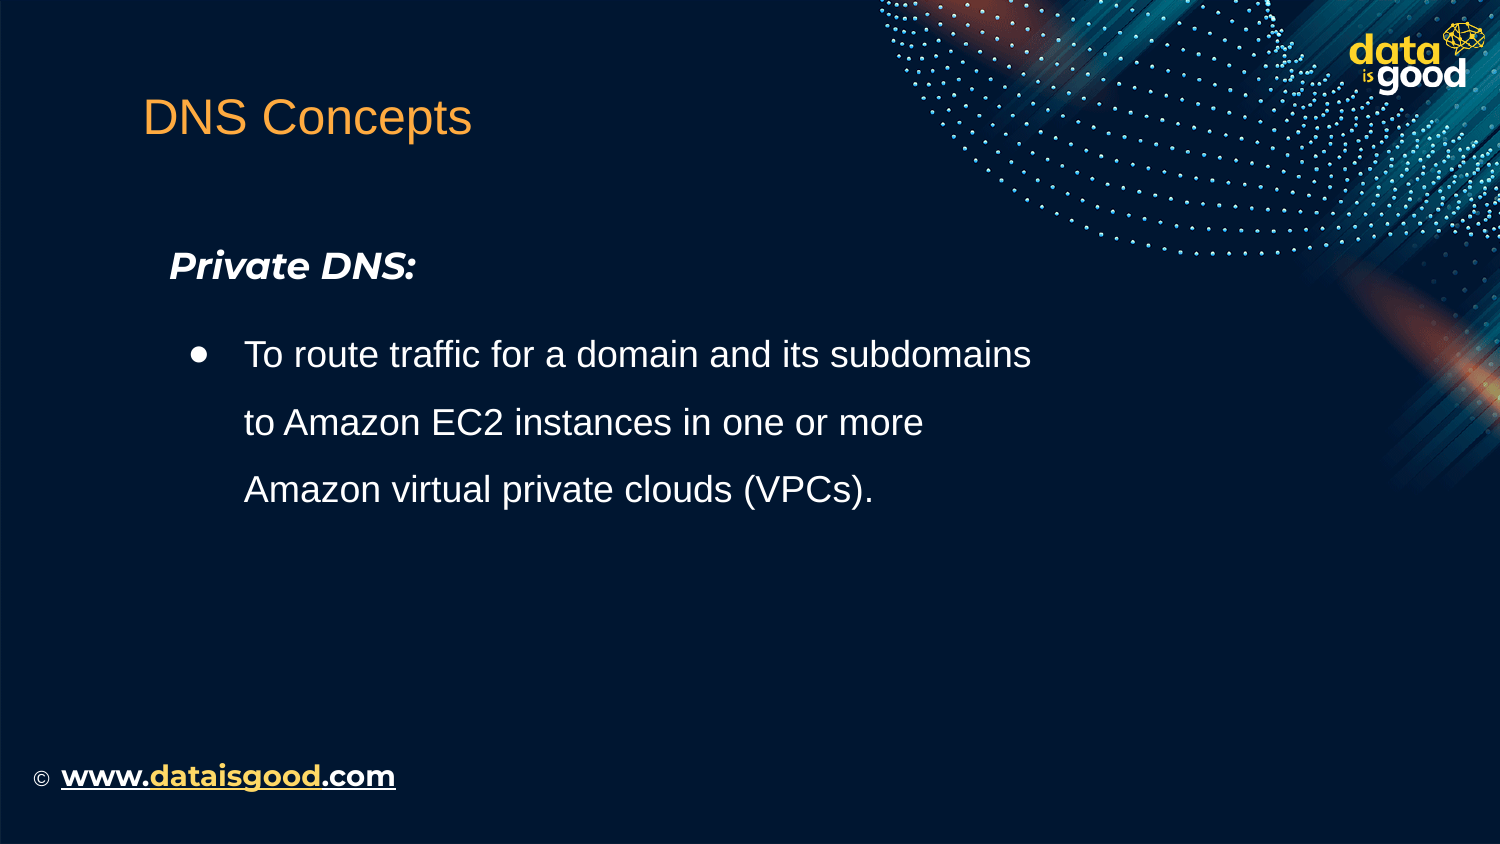

# DNS Concepts
Private DNS:
To route traffic for a domain and its subdomains to Amazon EC2 instances in one or more Amazon virtual private clouds (VPCs).